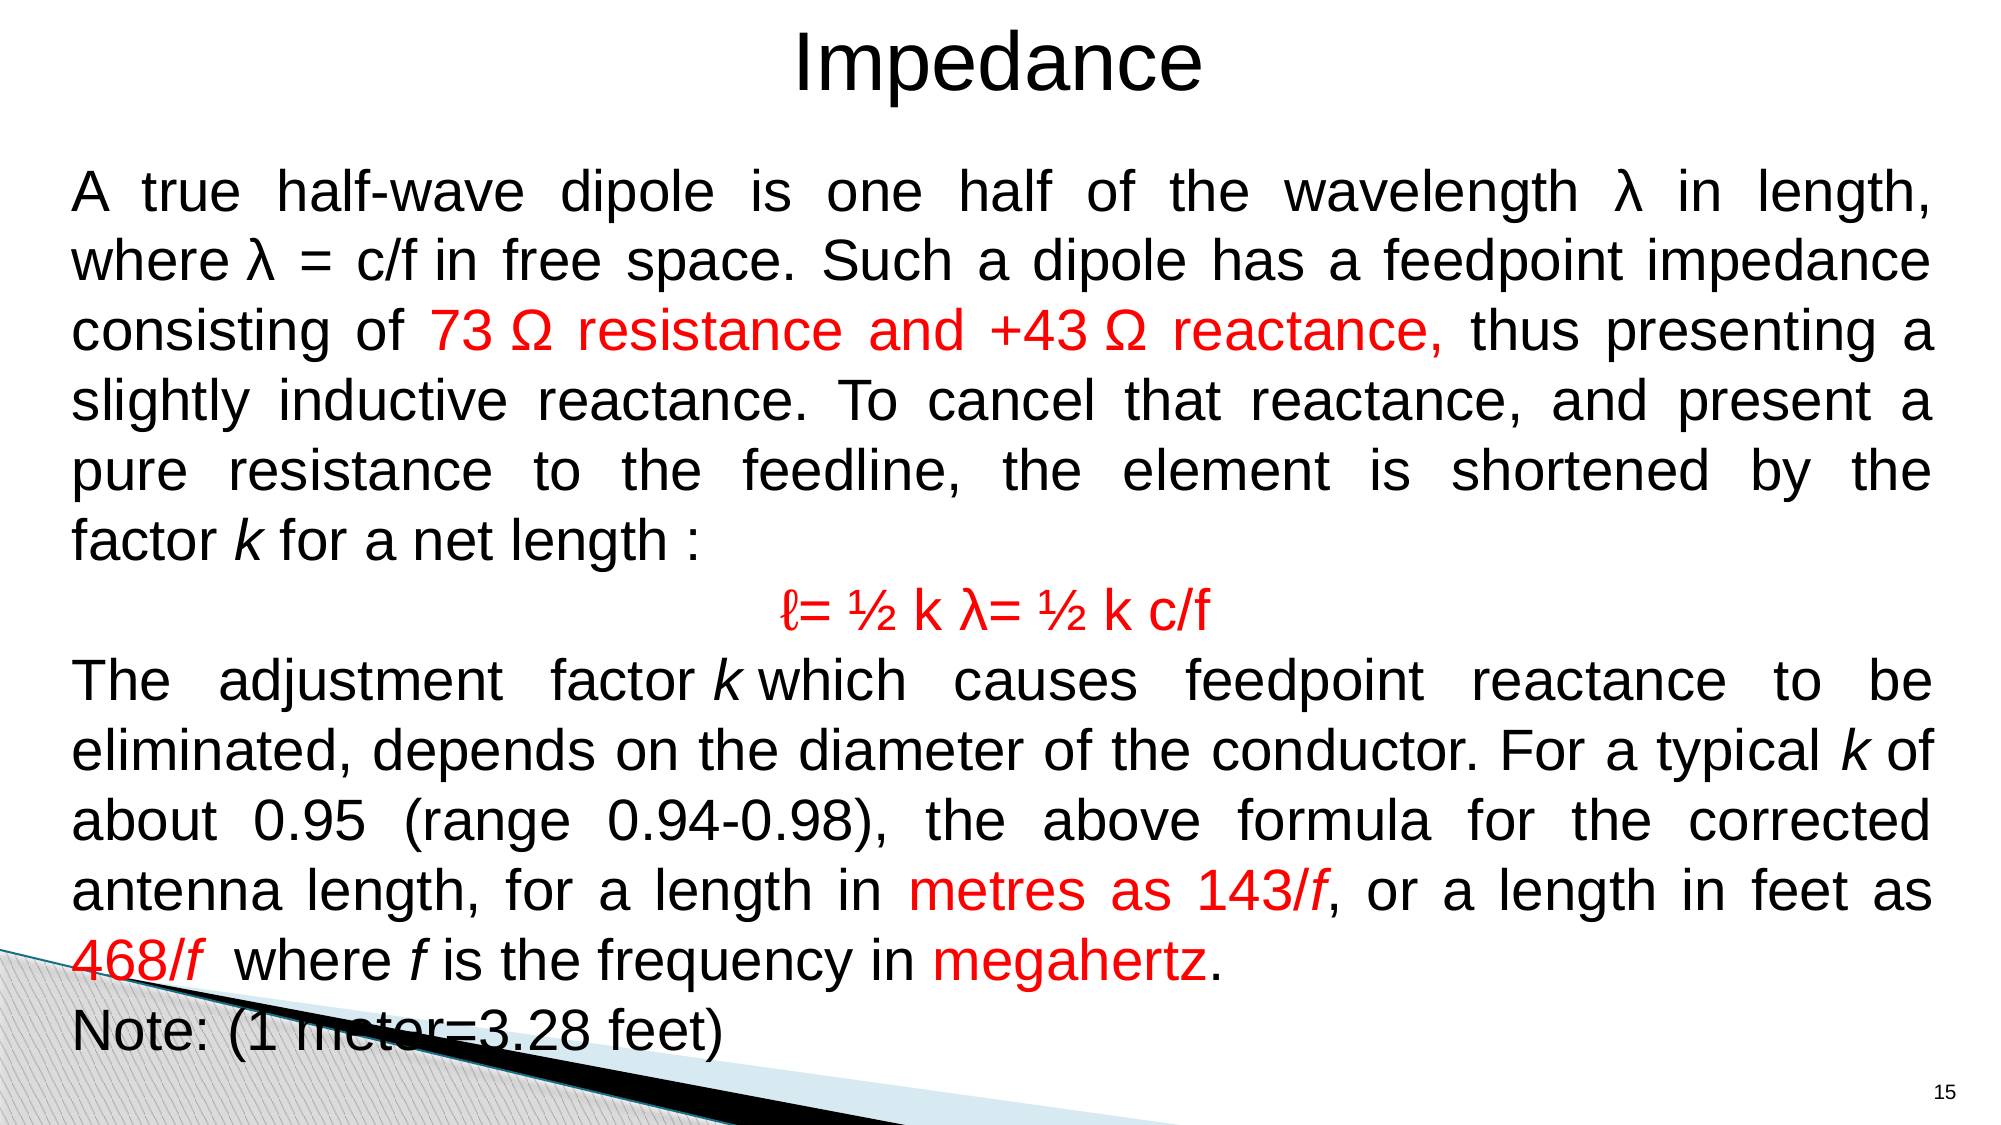

Impedance
A true half-wave dipole is one half of the wavelength λ in length, where λ = c/f in free space. Such a dipole has a feedpoint impedance consisting of 73 Ω resistance and +43 Ω reactance, thus presenting a slightly inductive reactance. To cancel that reactance, and present a pure resistance to the feedline, the element is shortened by the factor k for a net length :
ℓ= ½ k λ= ½ k c/f
The adjustment factor k which causes feedpoint reactance to be eliminated, depends on the diameter of the conductor. For a typical k of about 0.95 (range 0.94-0.98), the above formula for the corrected antenna length, for a length in metres as 143/f, or a length in feet as 468/f  where f is the frequency in megahertz.
Note: (1 meter=3.28 feet)
15